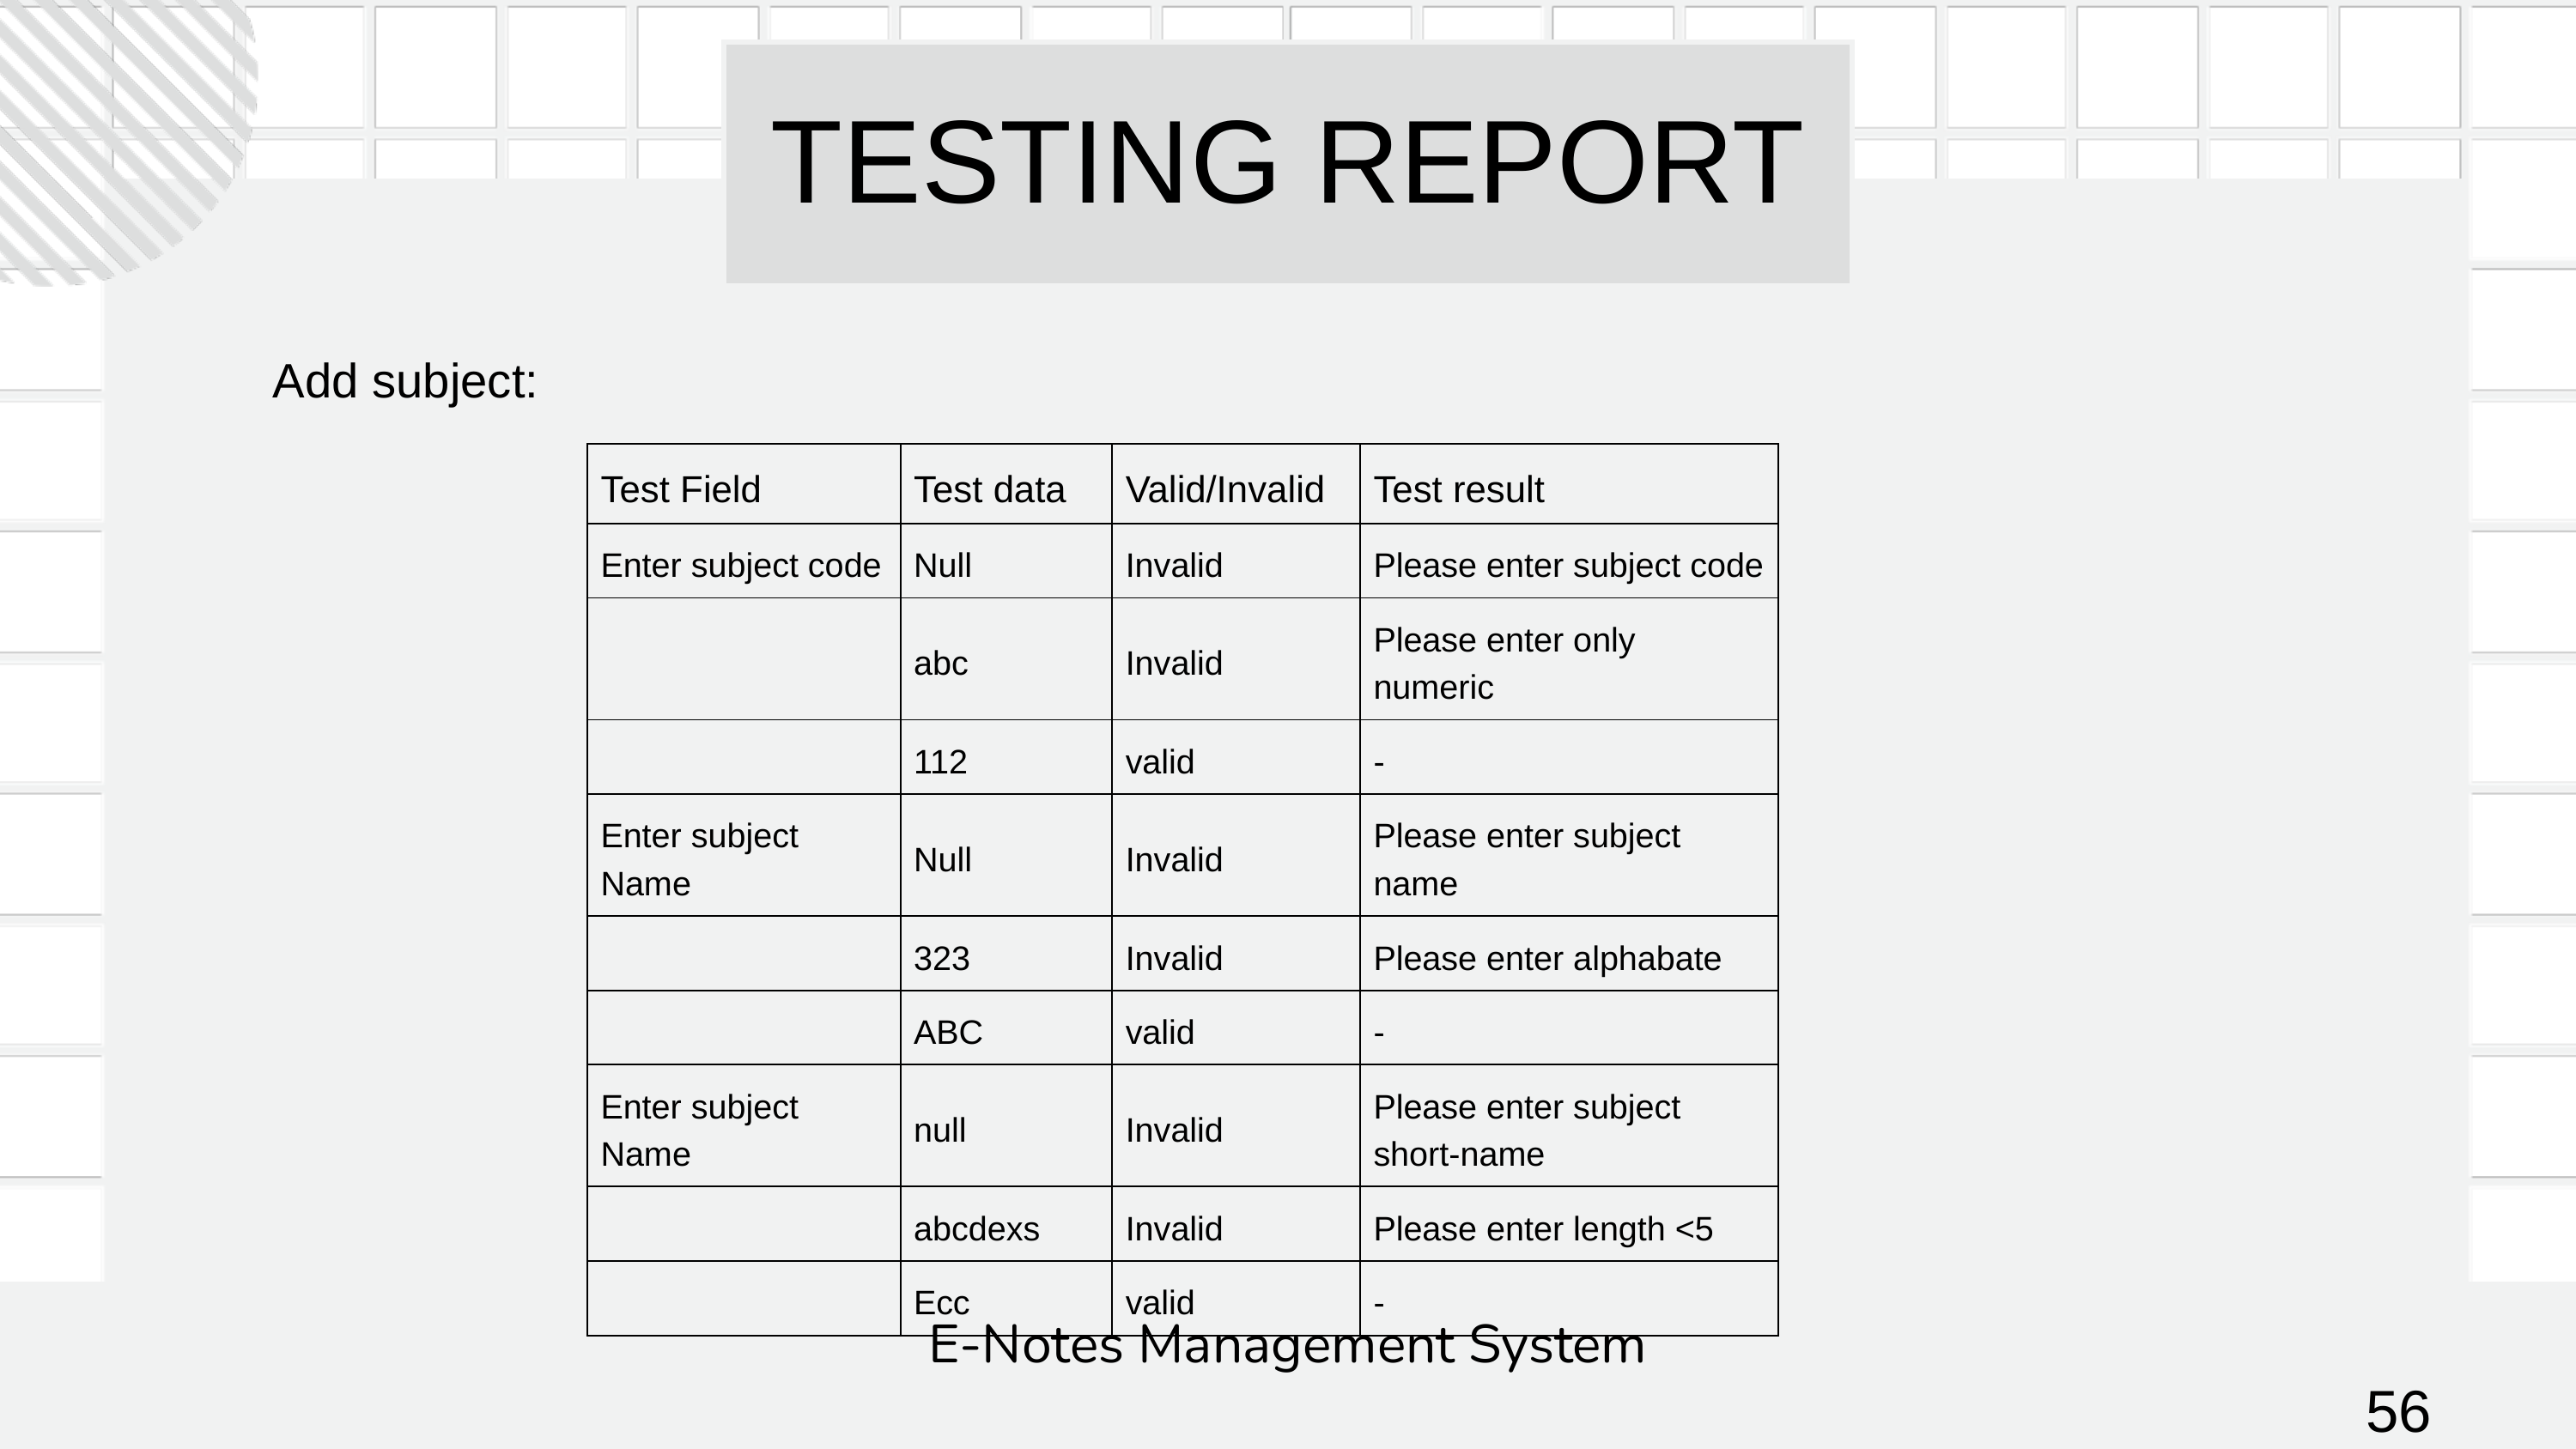

TESTING REPORT

Add subject:

| Test Field | Test data | Valid/Invalid | Test result |
| --- | --- | --- | --- |
| Enter subject code | Null | Invalid | Please enter subject code |
|  | abc | Invalid | Please enter only numeric |
|  | 112 | valid | - |
| Enter subject Name | Null | Invalid | Please enter subject name |
|  | 323 | Invalid | Please enter alphabate |
|  | ABC | valid | - |
| Enter subject Name | null | Invalid | Please enter subject short-name |
|  | abcdexs | Invalid | Please enter length <5 |
|  | Ecc | valid | - |

E-Notes Management System
56